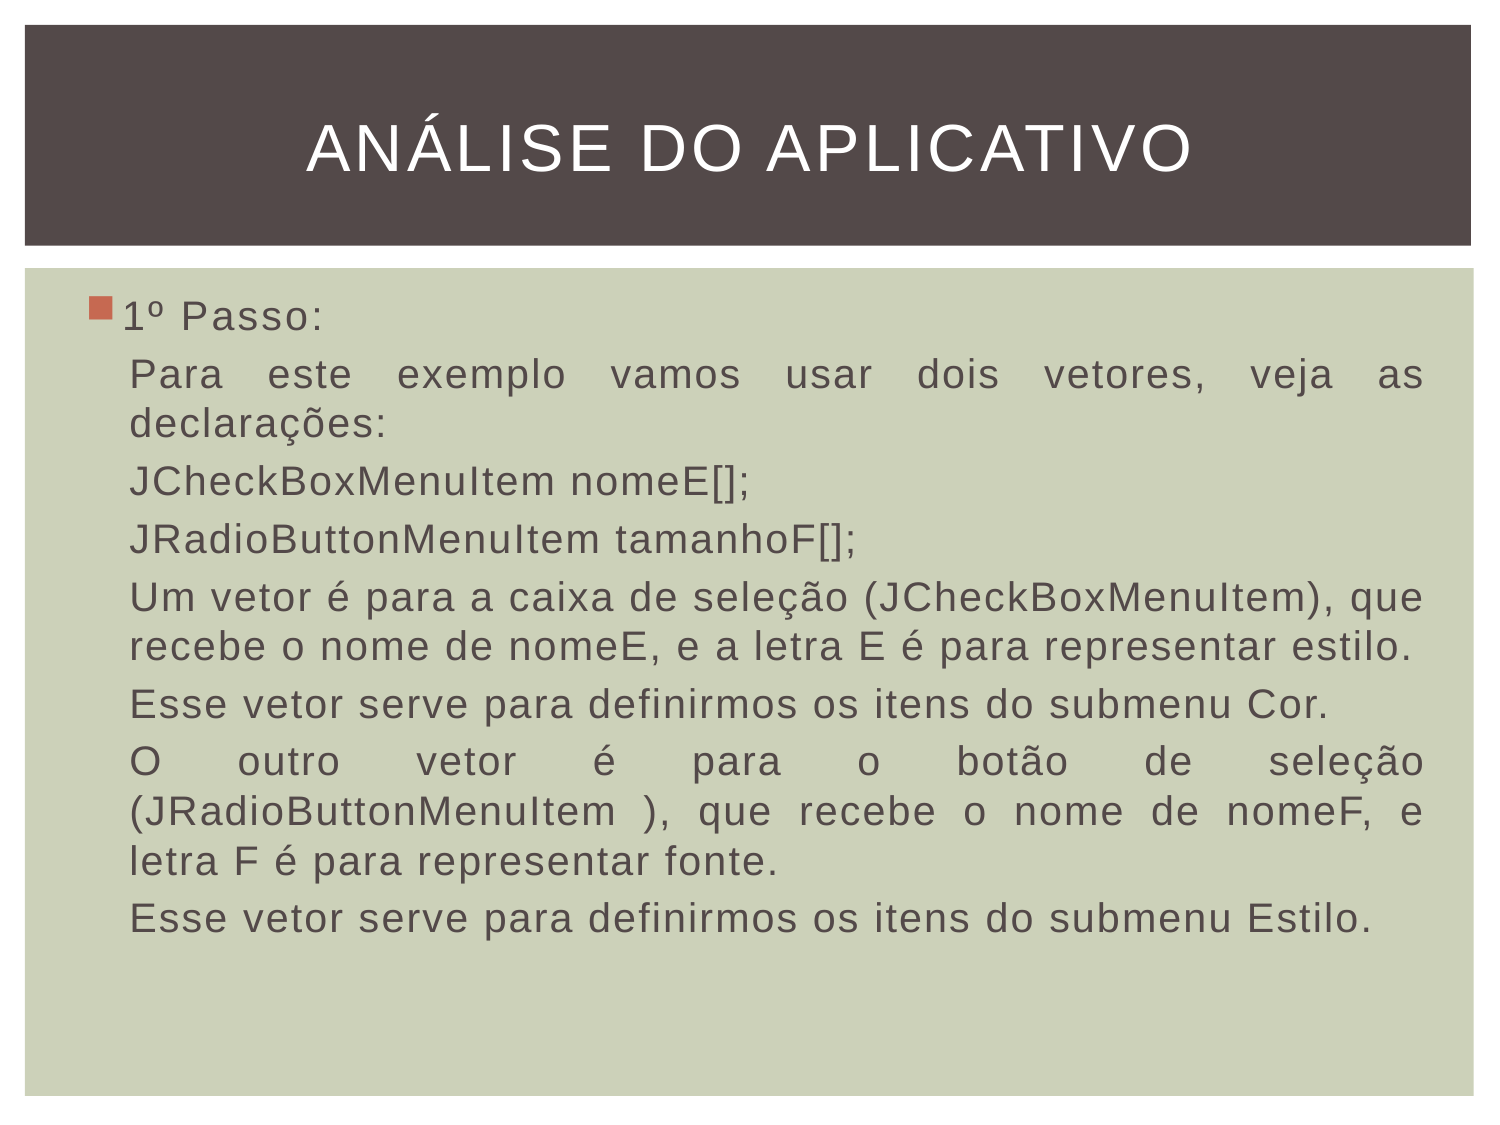

# Análise do Aplicativo
1º Passo:
Para este exemplo vamos usar dois vetores, veja as declarações:
JCheckBoxMenuItem nomeE[];
JRadioButtonMenuItem tamanhoF[];
Um vetor é para a caixa de seleção (JCheckBoxMenuItem), que recebe o nome de nomeE, e a letra E é para representar estilo.
Esse vetor serve para definirmos os itens do submenu Cor.
O outro vetor é para o botão de seleção (JRadioButtonMenuItem ), que recebe o nome de nomeF, e letra F é para representar fonte.
Esse vetor serve para definirmos os itens do submenu Estilo.